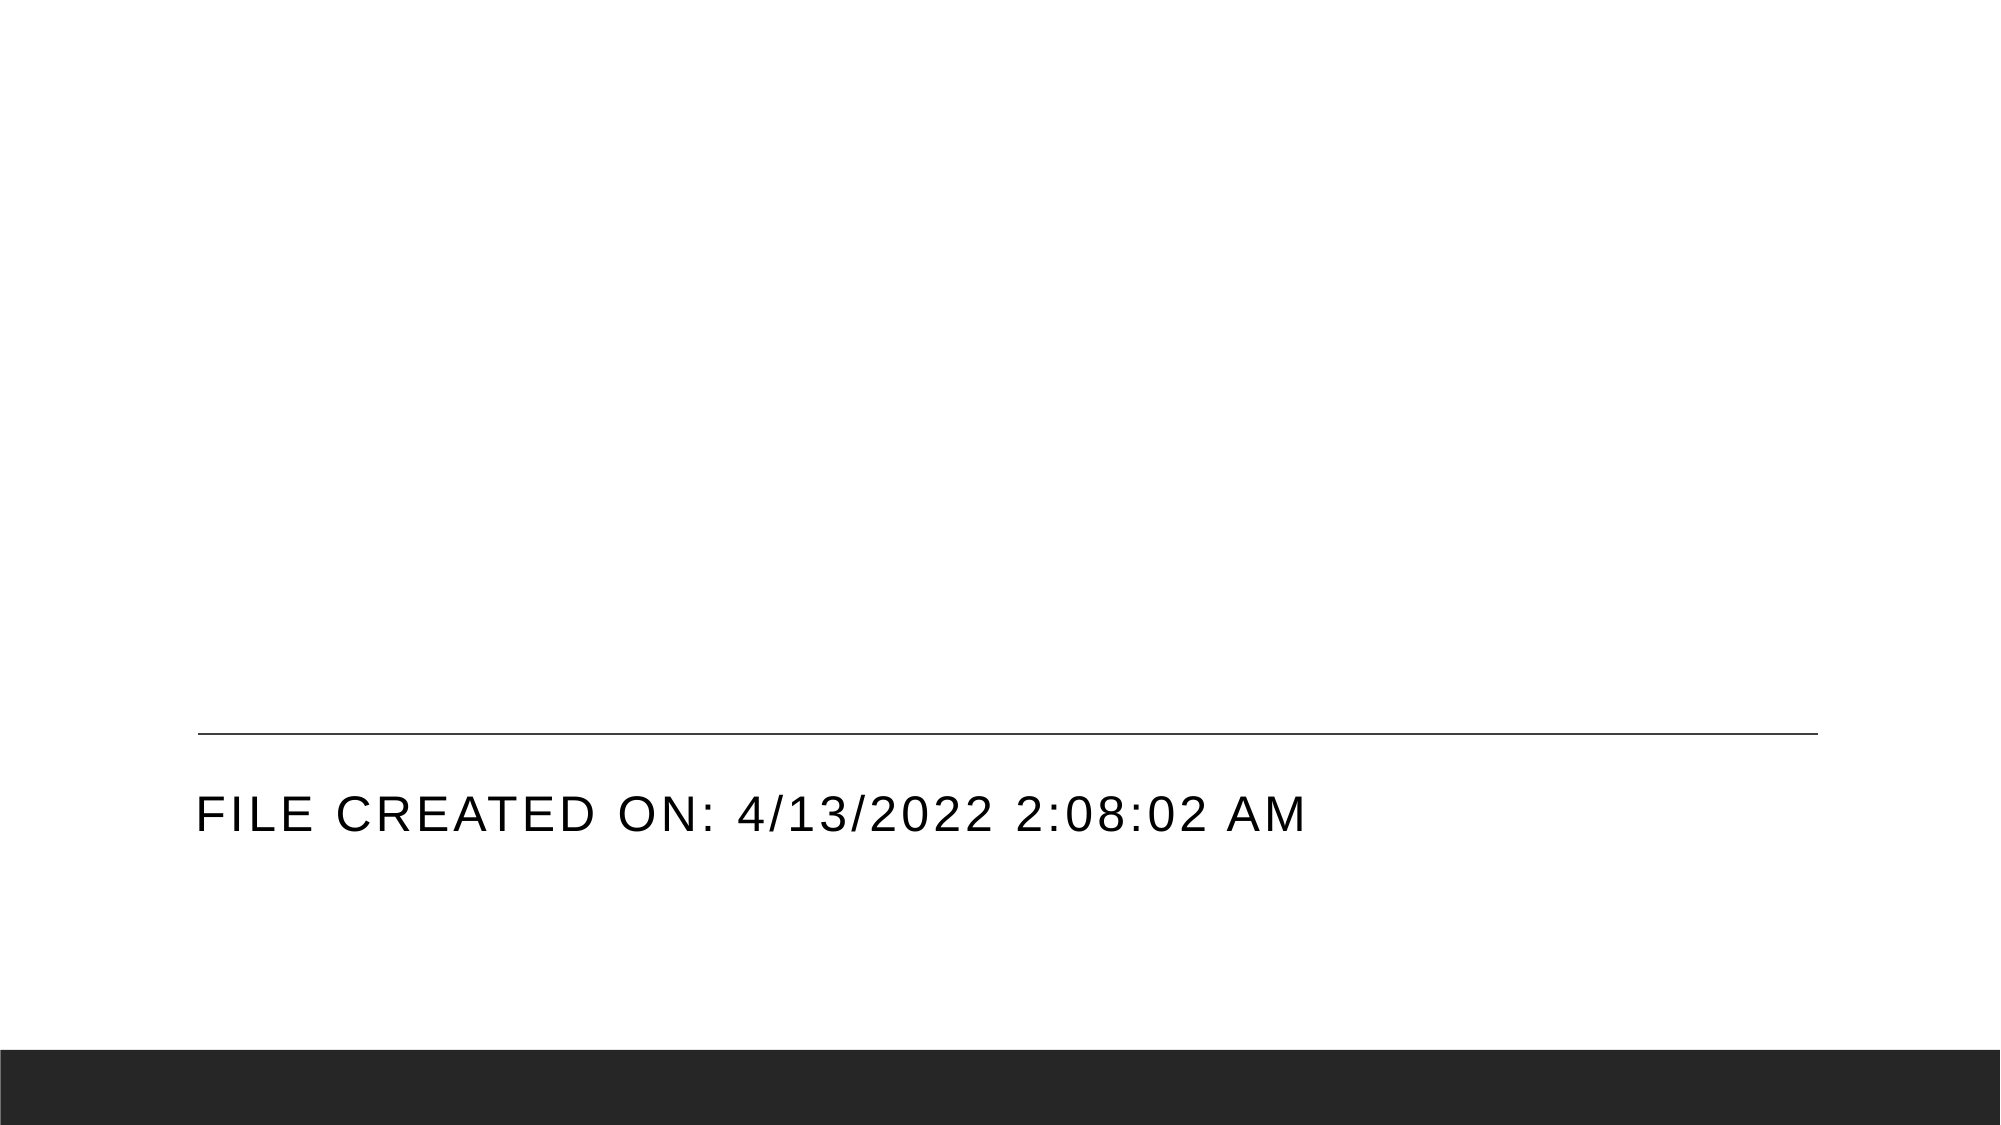

#
File created on: 4/13/2022 2:08:02 AM